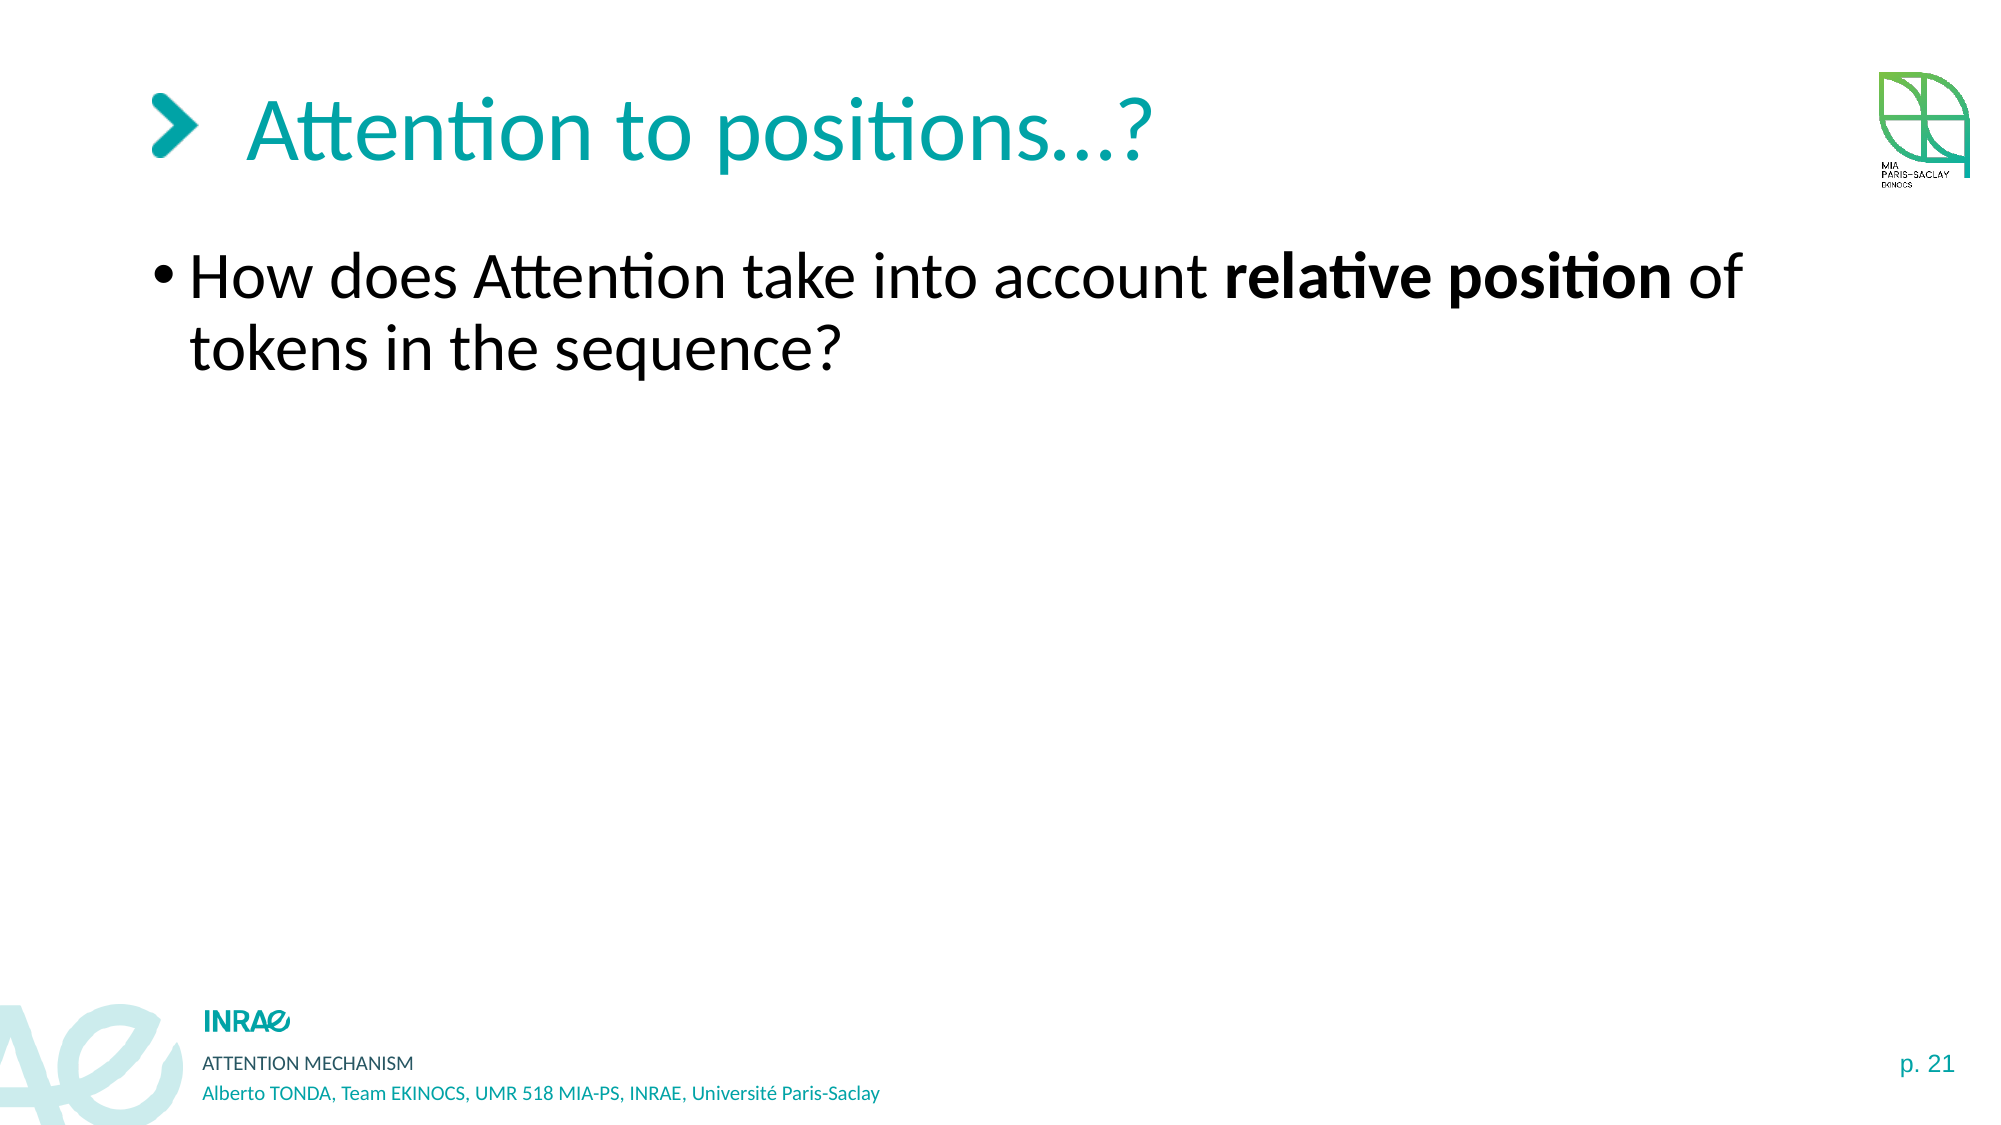

# Attention to positions…?
How does Attention take into account relative position of tokens in the sequence?